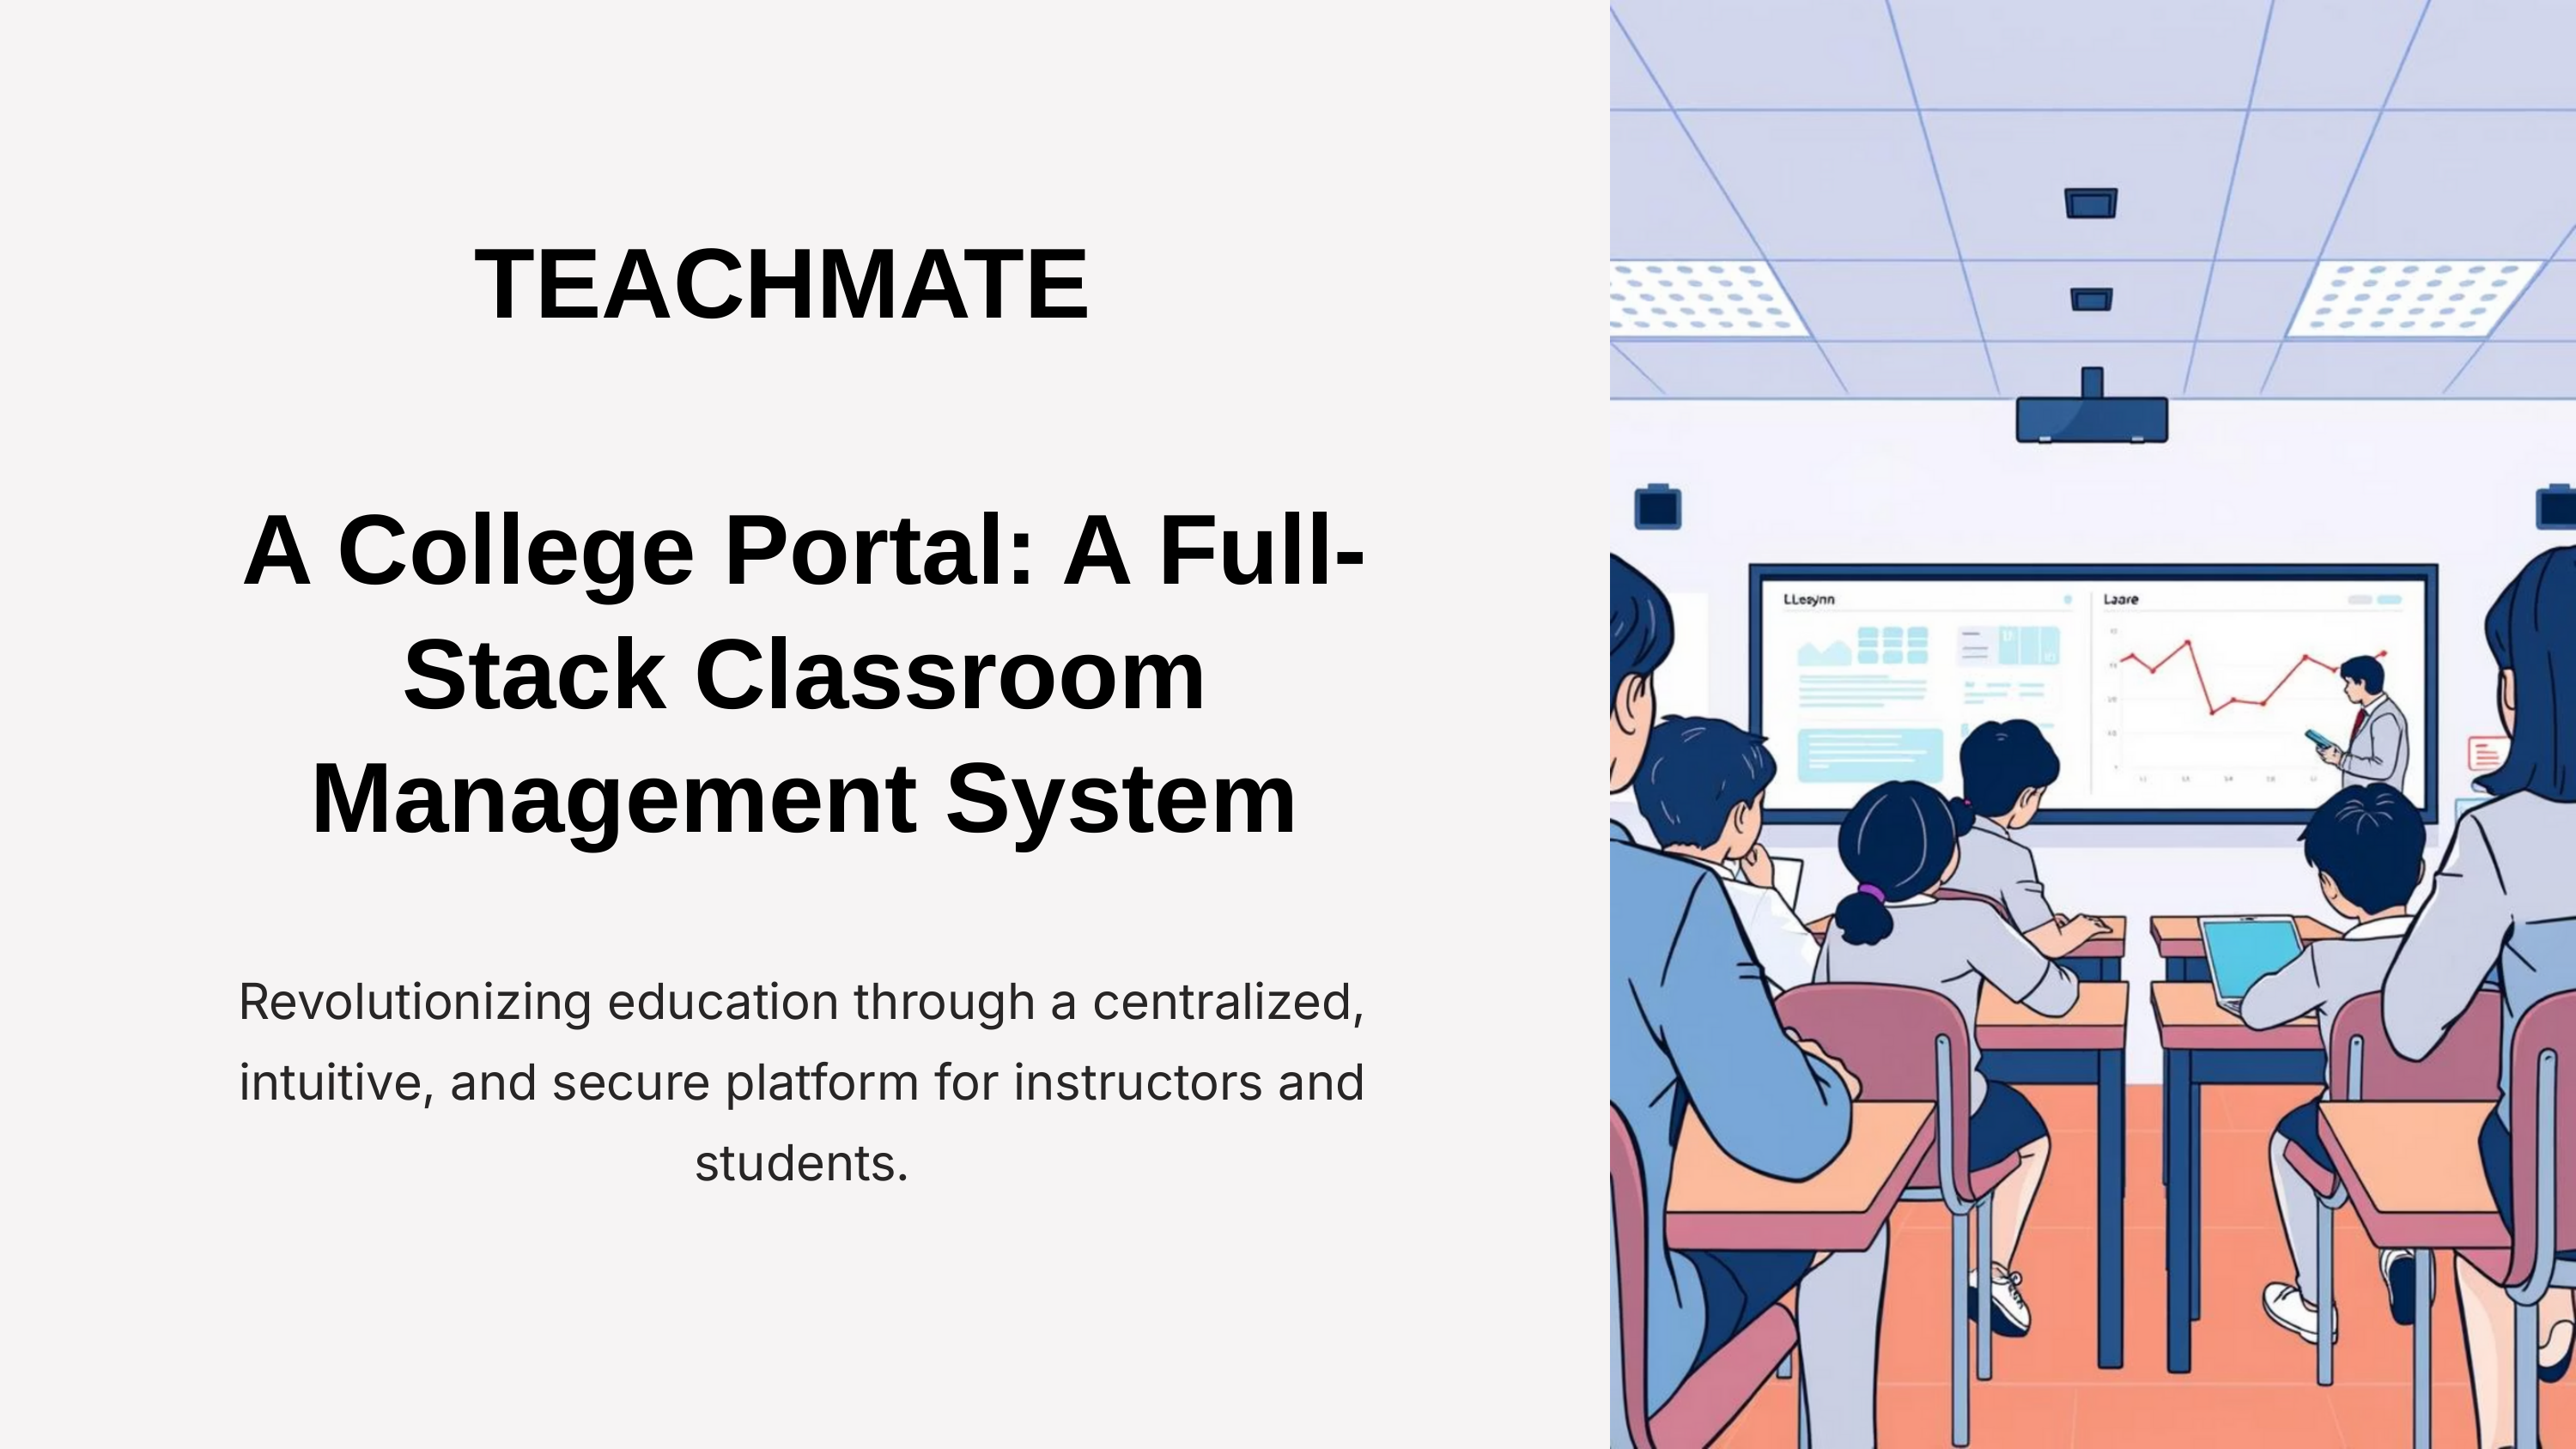

TEACHMATE
A College Portal: A Full-Stack Classroom Management System
Revolutionizing education through a centralized, intuitive, and secure platform for instructors and students.